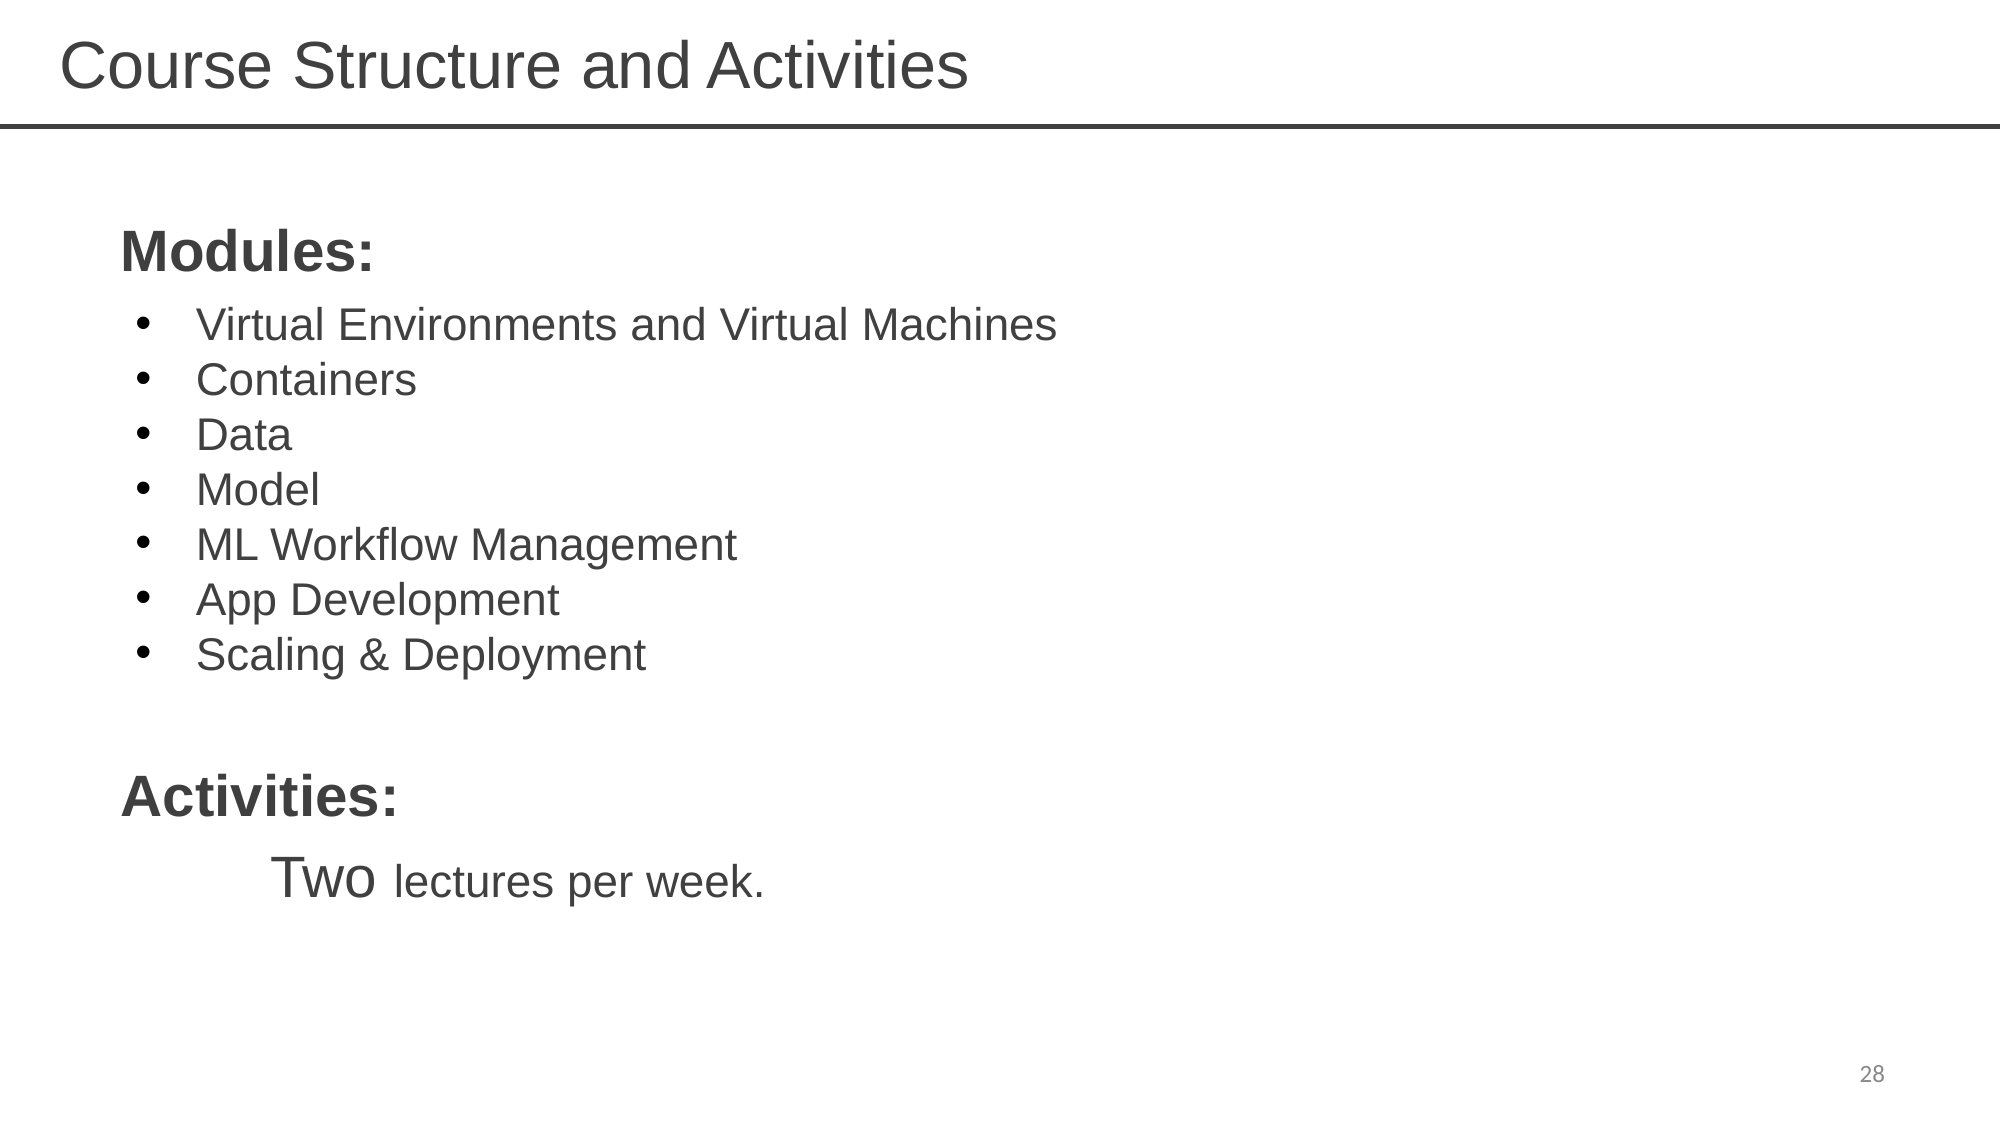

# Course Structure and Activities
Modules:
Virtual Environments and Virtual Machines
Containers
Data
Model
ML Workflow Management
App Development
Scaling & Deployment

Activities:
	Two lectures per week.
28